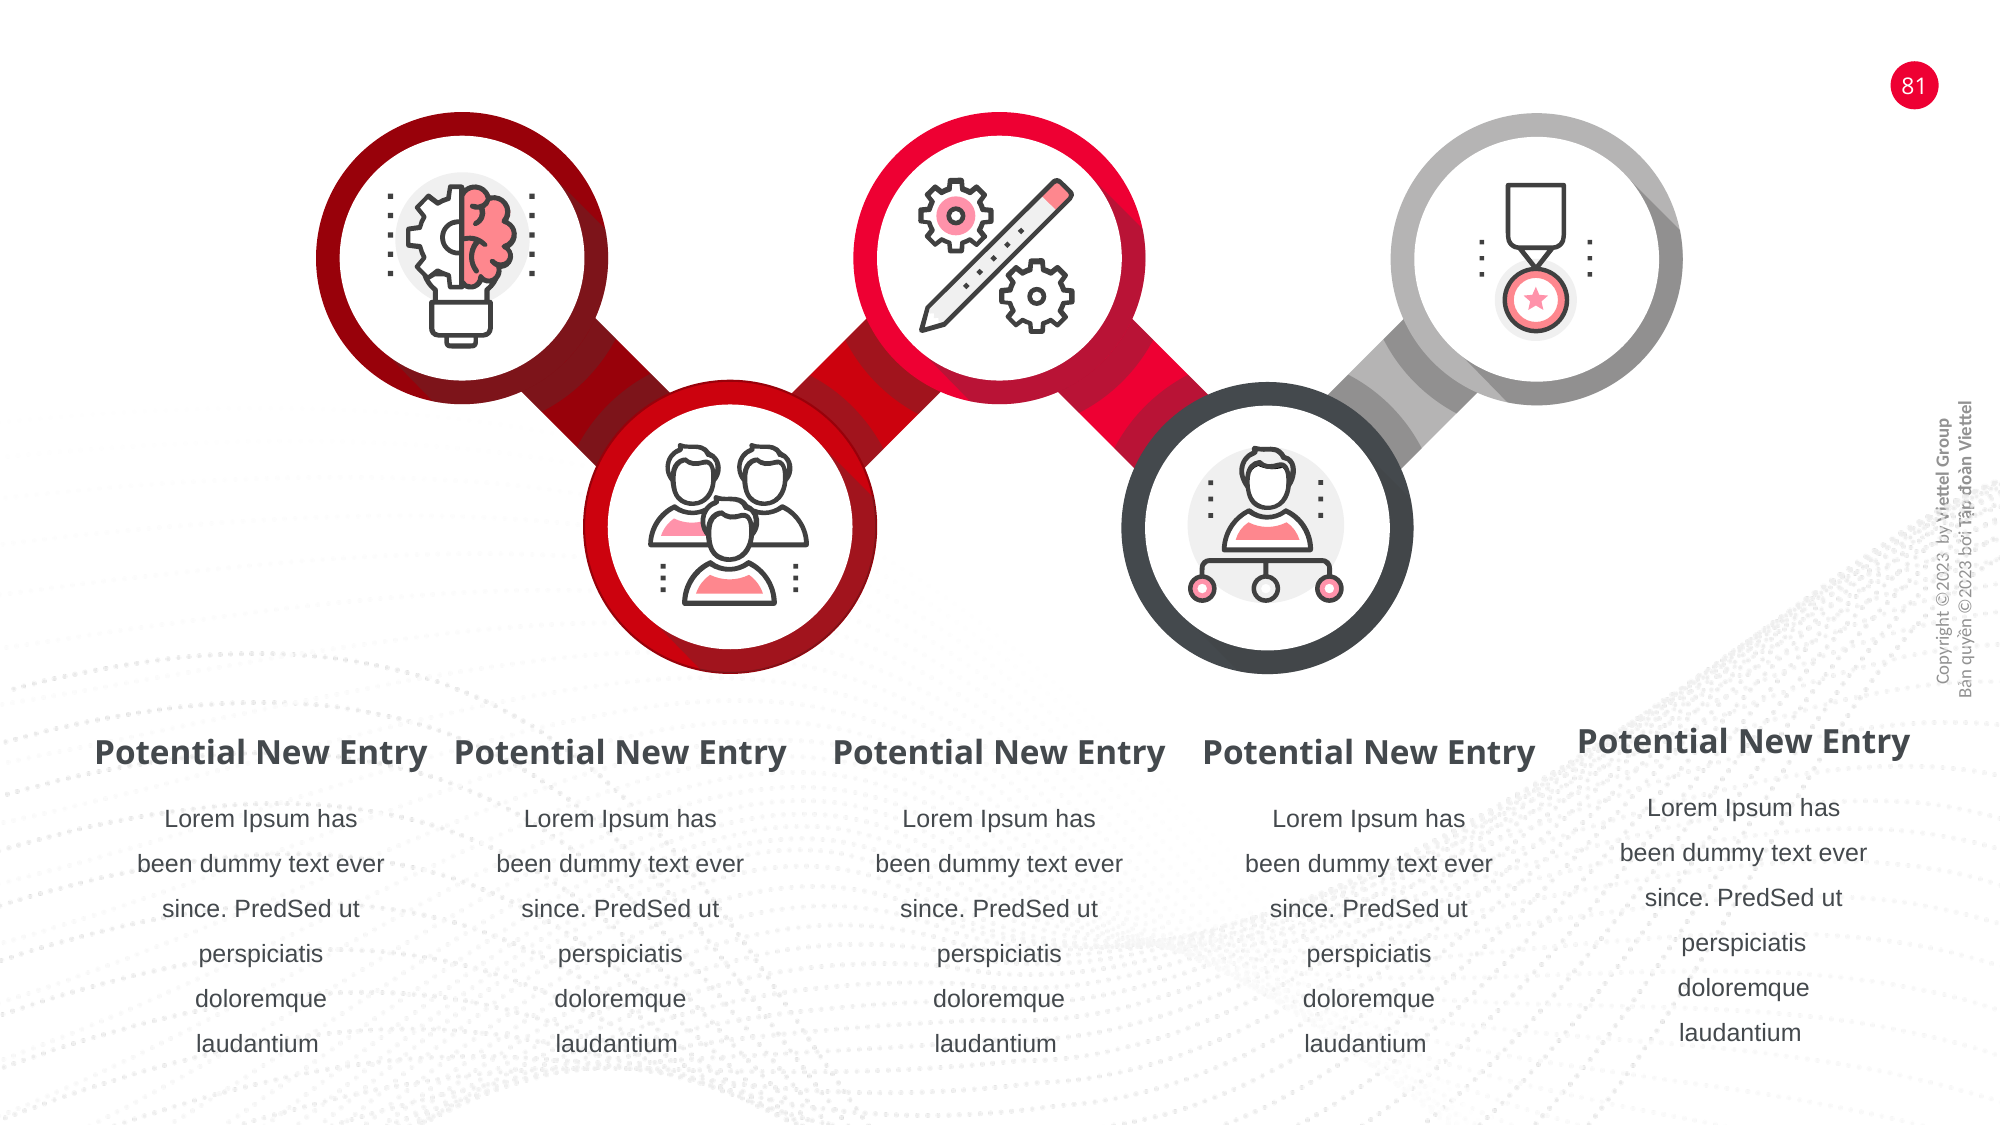

Potential New Entry
Lorem Ipsum has been dummy text ever since. PredSed ut perspiciatis doloremque laudantium
Potential New Entry
Lorem Ipsum has been dummy text ever since. PredSed ut perspiciatis doloremque laudantium
Potential New Entry
Lorem Ipsum has been dummy text ever since. PredSed ut perspiciatis doloremque laudantium
Potential New Entry
Lorem Ipsum has been dummy text ever since. PredSed ut perspiciatis doloremque laudantium
Potential New Entry
Lorem Ipsum has been dummy text ever since. PredSed ut perspiciatis doloremque laudantium